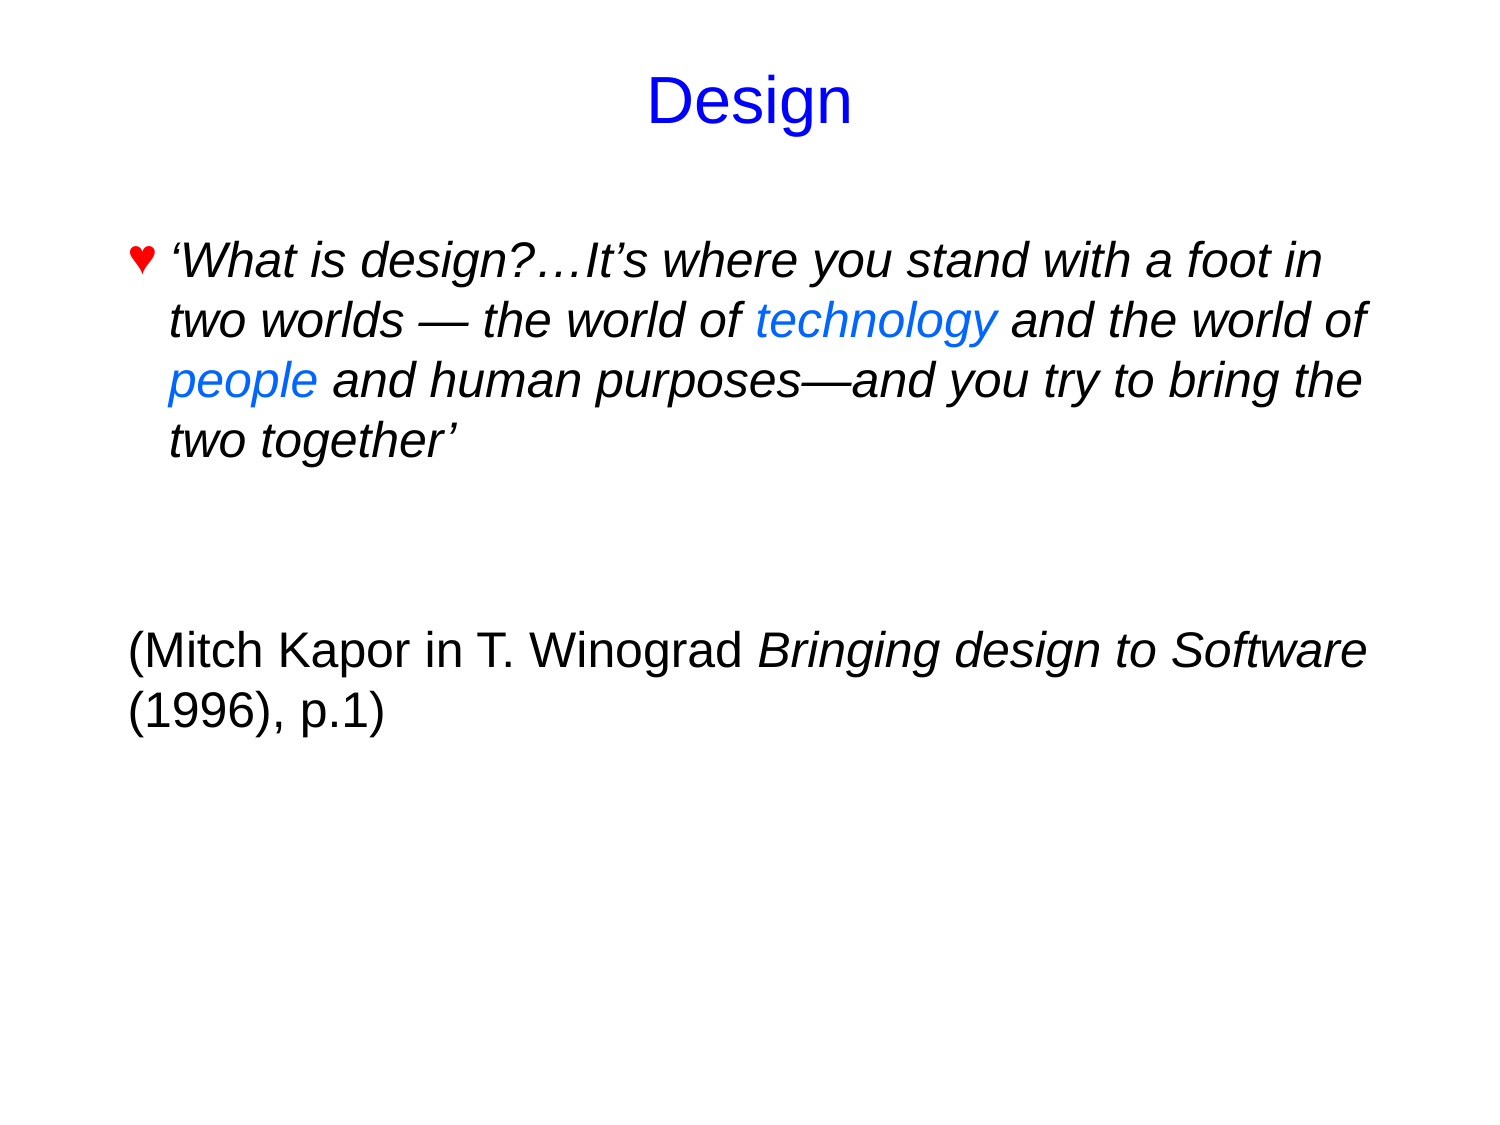

# Design
‘What is design?…It’s where you stand with a foot in two worlds — the world of technology and the world of people and human purposes—and you try to bring the two together’

(Mitch Kapor in T. Winograd Bringing design to Software (1996), p.1)